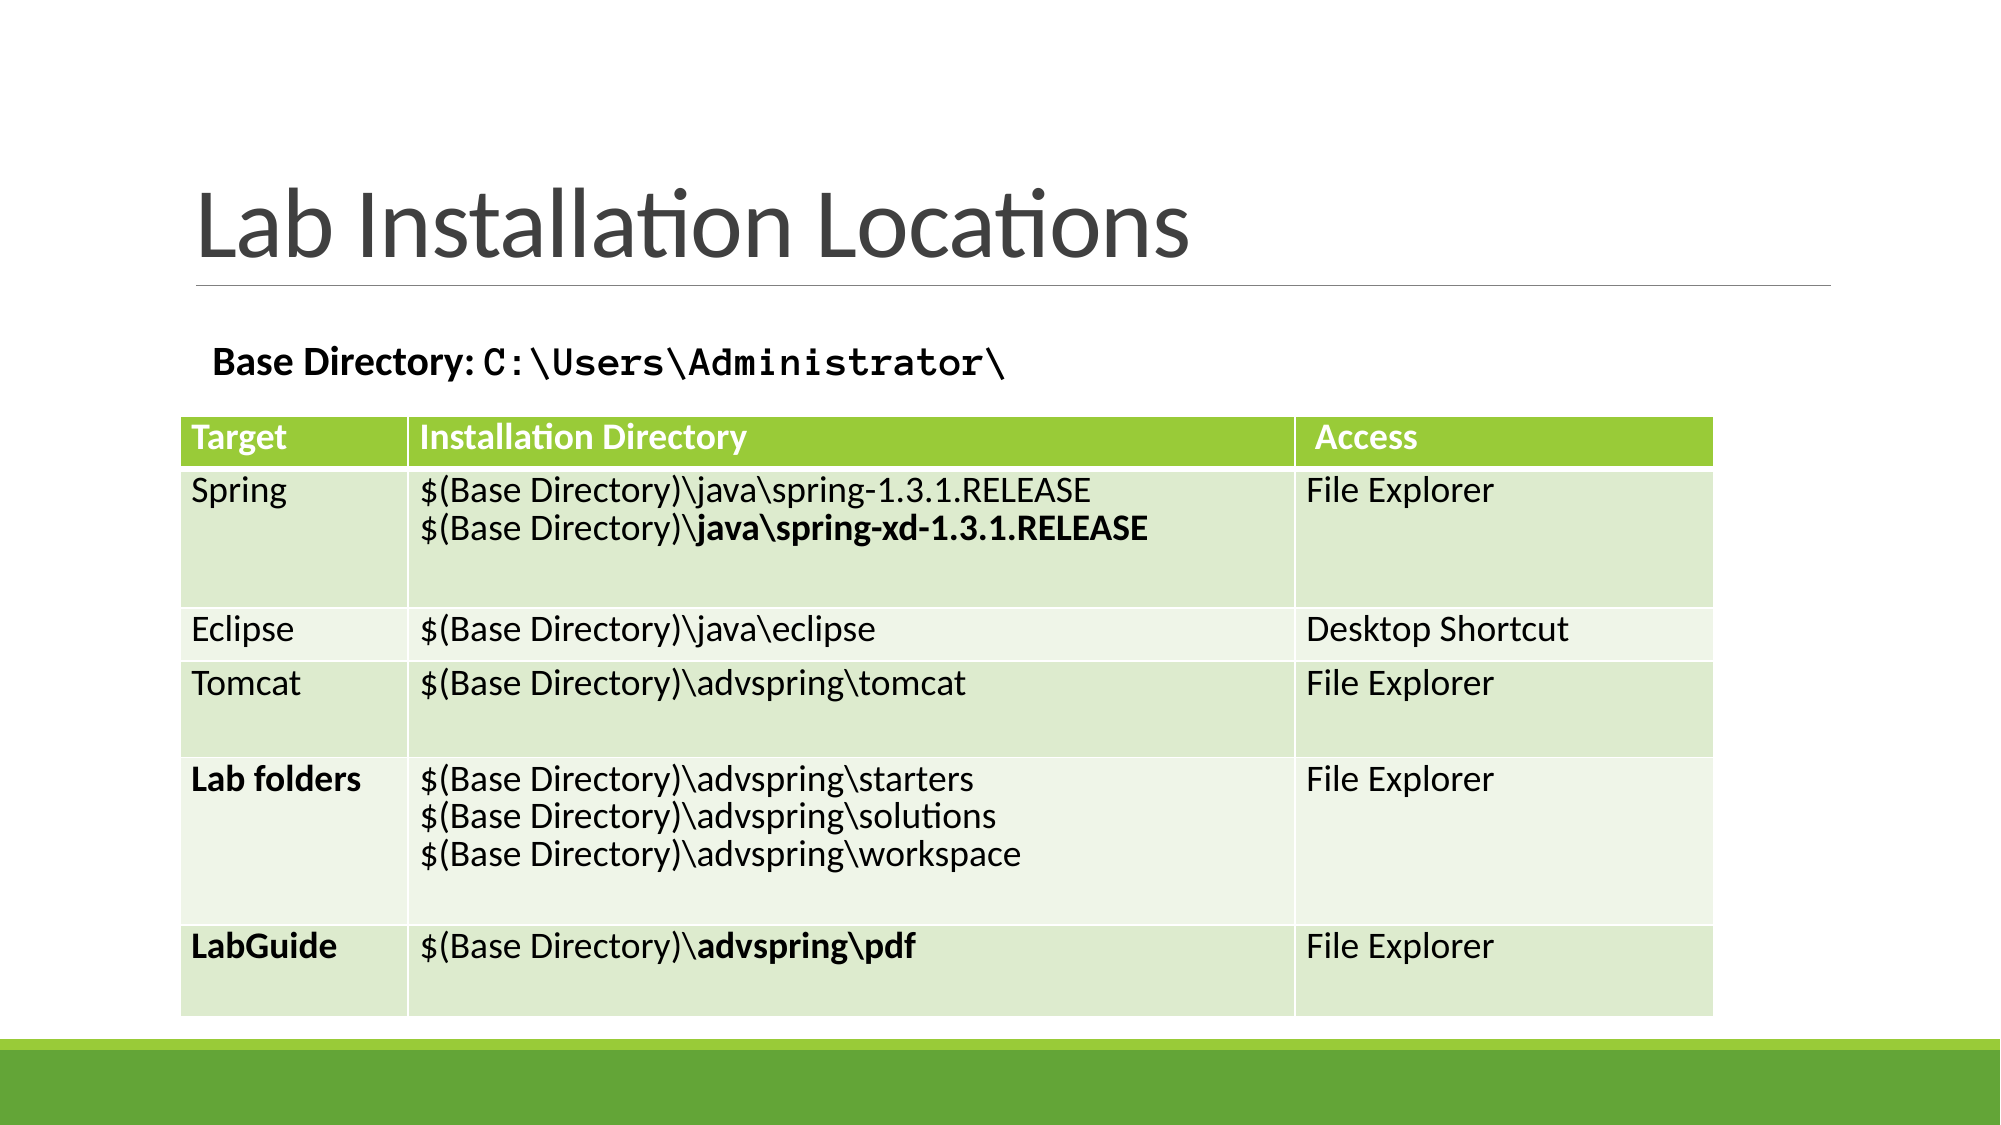

# Lab Installation Locations

Base Directory: C:\Users\Administrator\
| Target | Installation Directory | Access |
| --- | --- | --- |
| Spring | $(Base Directory)\java\spring-1.3.1.RELEASE $(Base Directory)\java\spring-xd-1.3.1.RELEASE | File Explorer |
| Eclipse | $(Base Directory)\java\eclipse | Desktop Shortcut |
| Tomcat | $(Base Directory)\advspring\tomcat | File Explorer |
| Lab folders | $(Base Directory)\advspring\starters $(Base Directory)\advspring\solutions $(Base Directory)\advspring\workspace | File Explorer |
| LabGuide | $(Base Directory)\advspring\pdf | File Explorer |